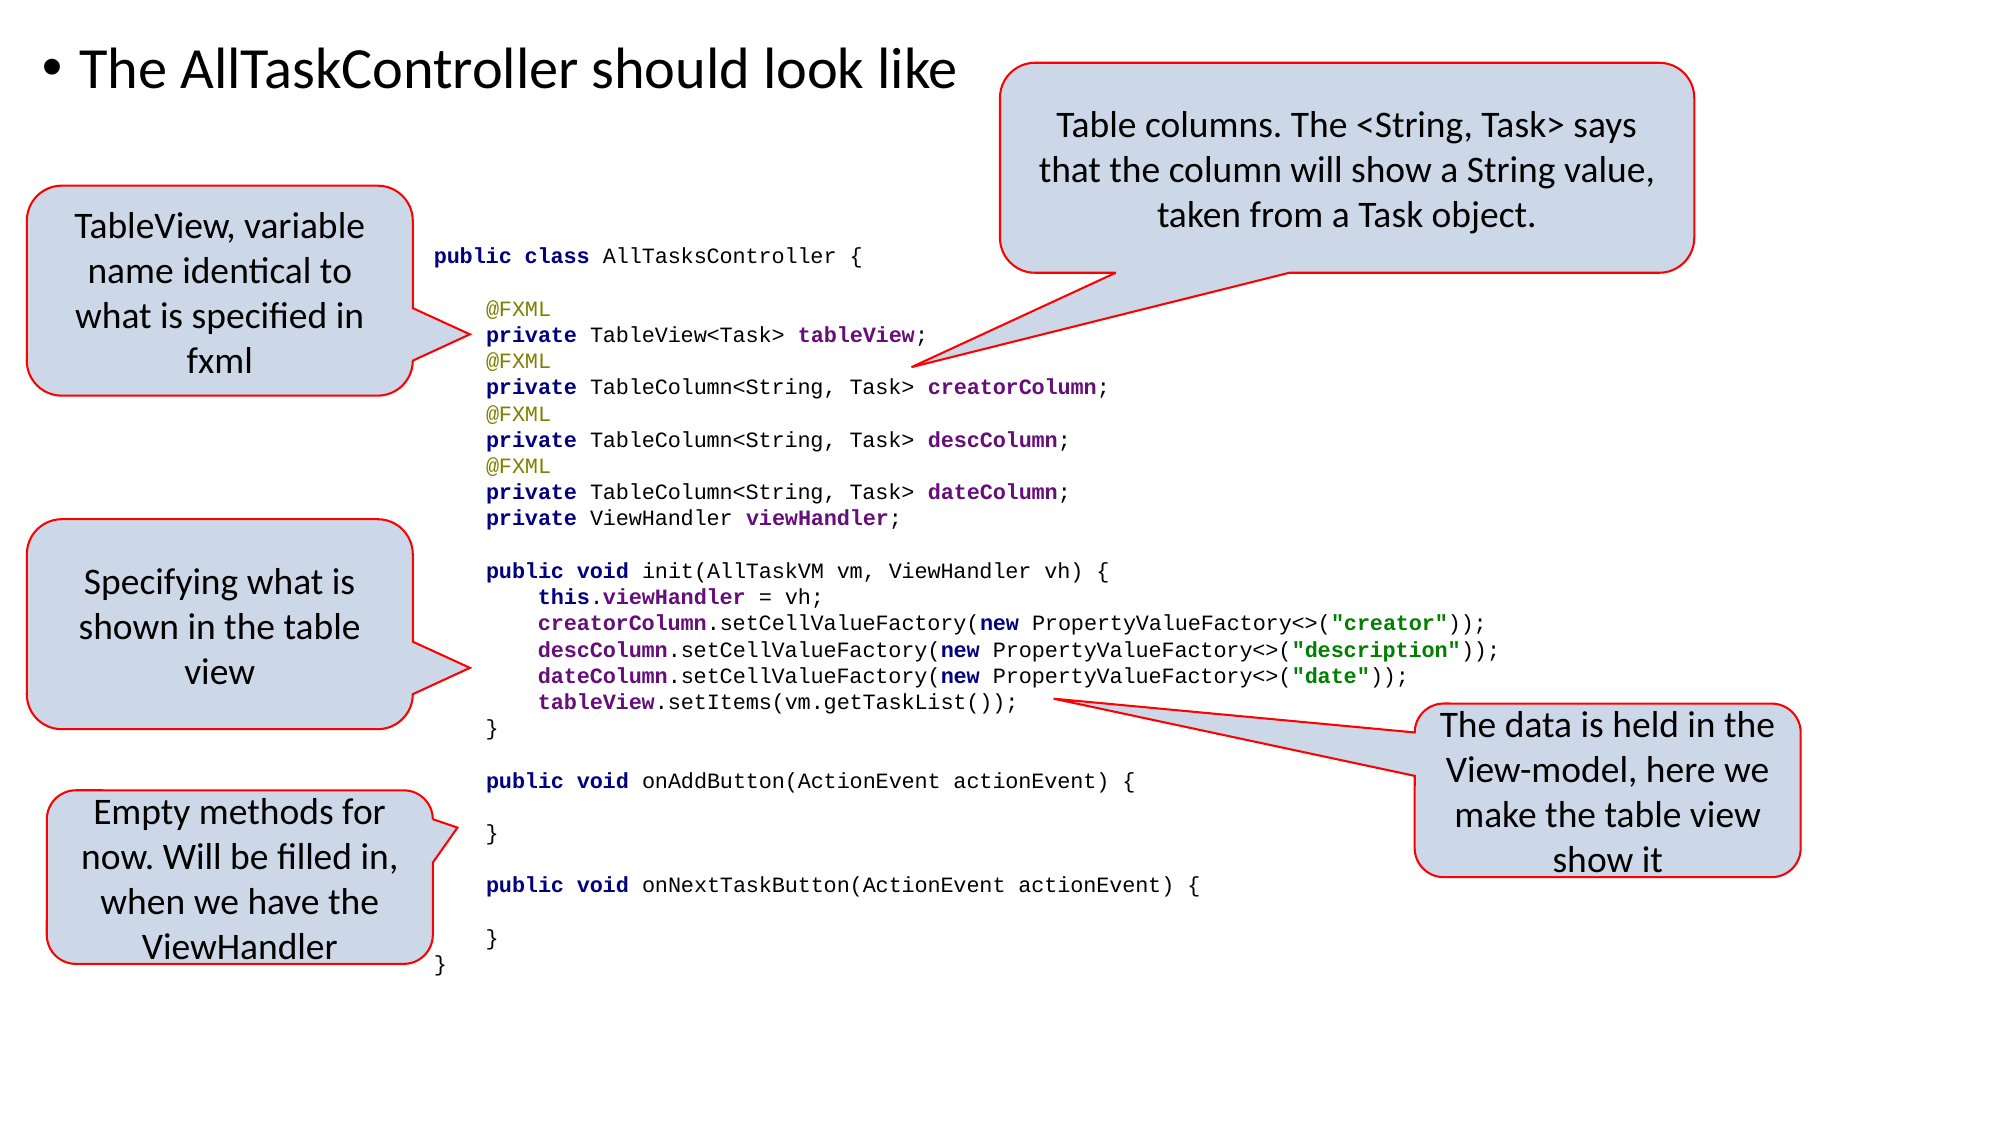

The AllTaskController should look like
Table columns. The <String, Task> says that the column will show a String value, taken from a Task object.
TableView, variable name identical to what is specified in fxml
public class AllTasksController {
    @FXML
    private TableView<Task> tableView;
    @FXML
    private TableColumn<String, Task> creatorColumn;
    @FXML
    private TableColumn<String, Task> descColumn;
    @FXML
    private TableColumn<String, Task> dateColumn;
    private ViewHandler viewHandler;
    public void init(AllTaskVM vm, ViewHandler vh) {
        this.viewHandler = vh;
        creatorColumn.setCellValueFactory(new PropertyValueFactory<>("creator"));
        descColumn.setCellValueFactory(new PropertyValueFactory<>("description"));
        dateColumn.setCellValueFactory(new PropertyValueFactory<>("date"));
        tableView.setItems(vm.getTaskList());
    }
    public void onAddButton(ActionEvent actionEvent) {
    }
    public void onNextTaskButton(ActionEvent actionEvent) {
    }
}
Specifying what is shown in the table view
The data is held in the View-model, here we make the table view show it
Empty methods for now. Will be filled in, when we have the ViewHandler